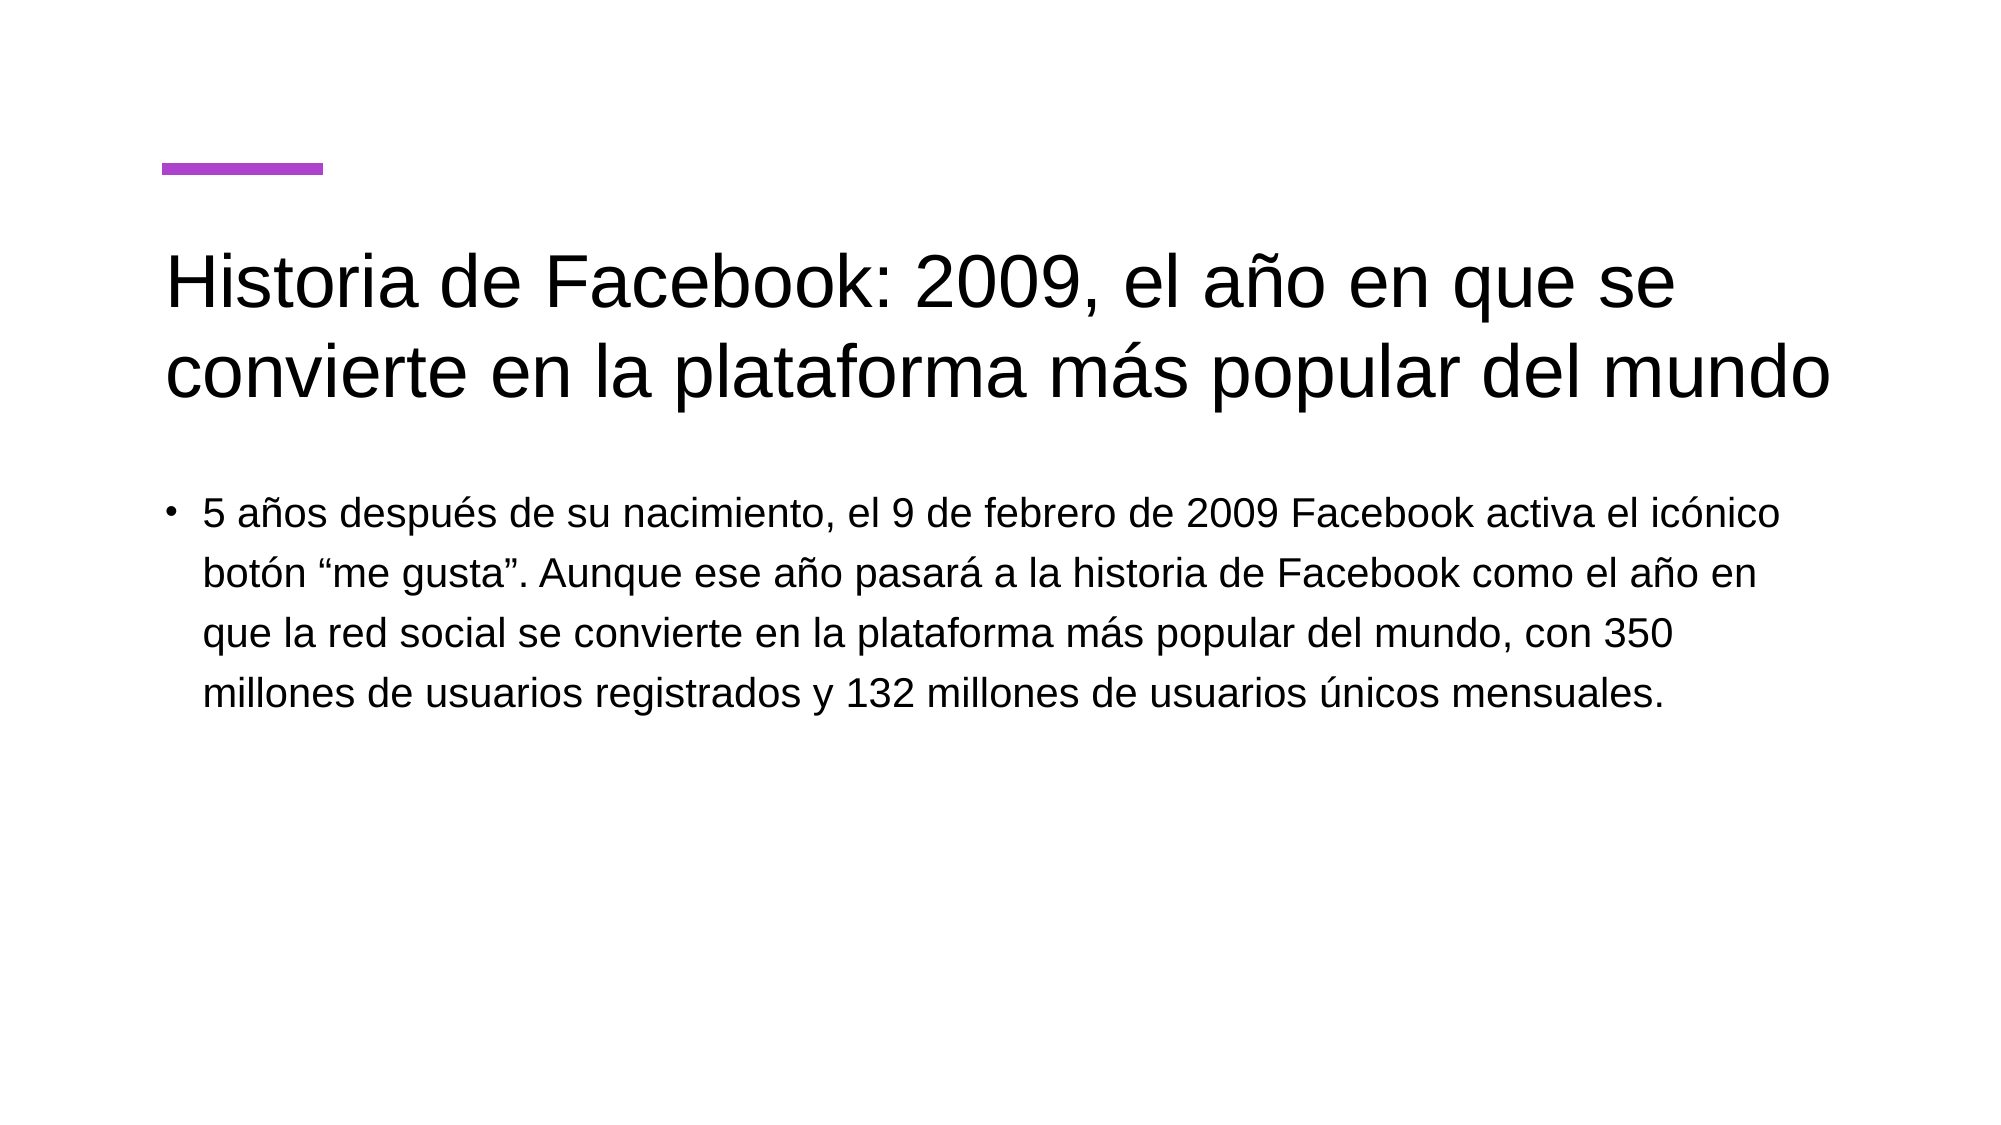

# Historia de Facebook: 2009, el año en que se convierte en la plataforma más popular del mundo
5 años después de su nacimiento, el 9 de febrero de 2009 Facebook activa el icónico botón “me gusta”. Aunque ese año pasará a la historia de Facebook como el año en que la red social se convierte en la plataforma más popular del mundo, con 350 millones de usuarios registrados y 132 millones de usuarios únicos mensuales.